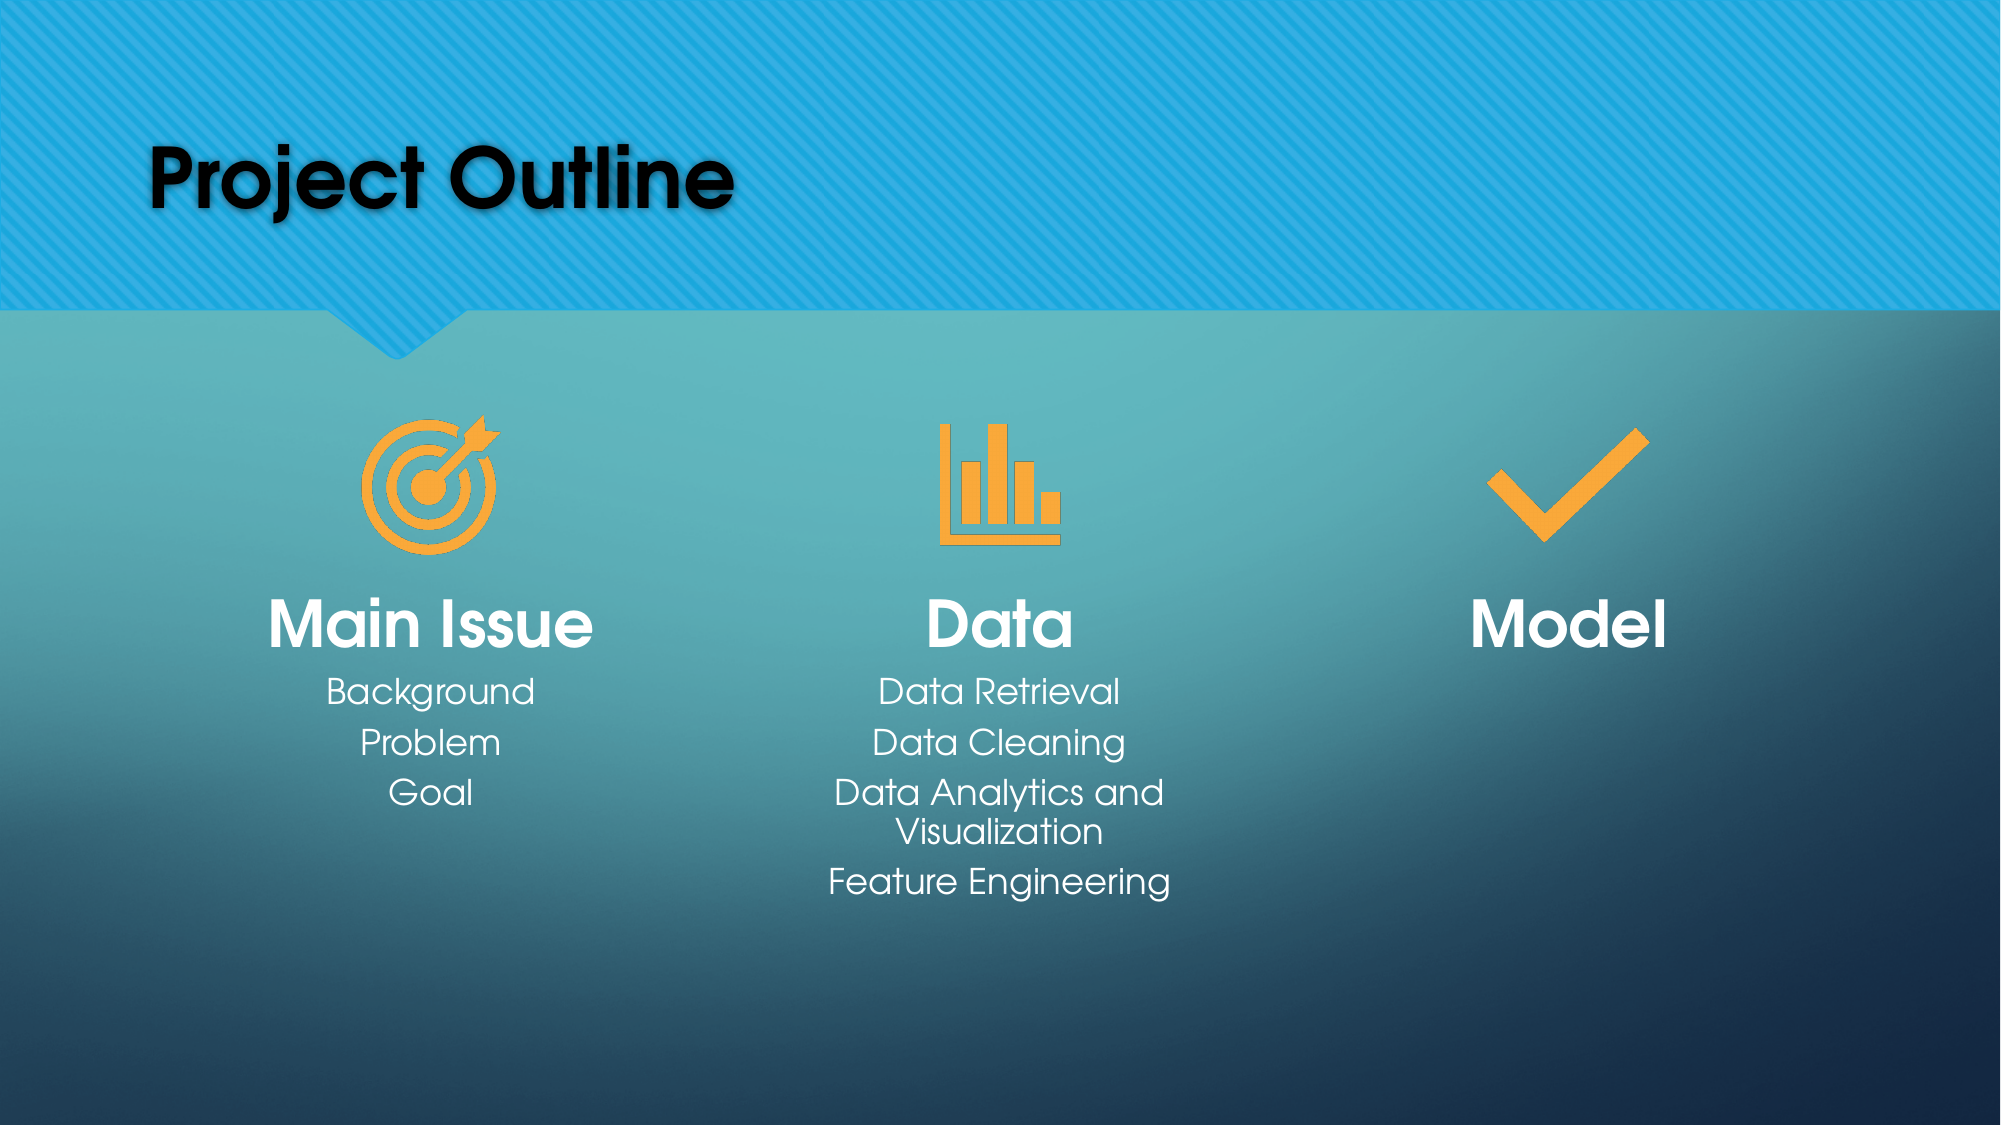

# Project Outline
Main Issue
Background
Problem
Goal
Data
Data Retrieval
Data Cleaning
Data Analytics and Visualization
Feature Engineering
Model